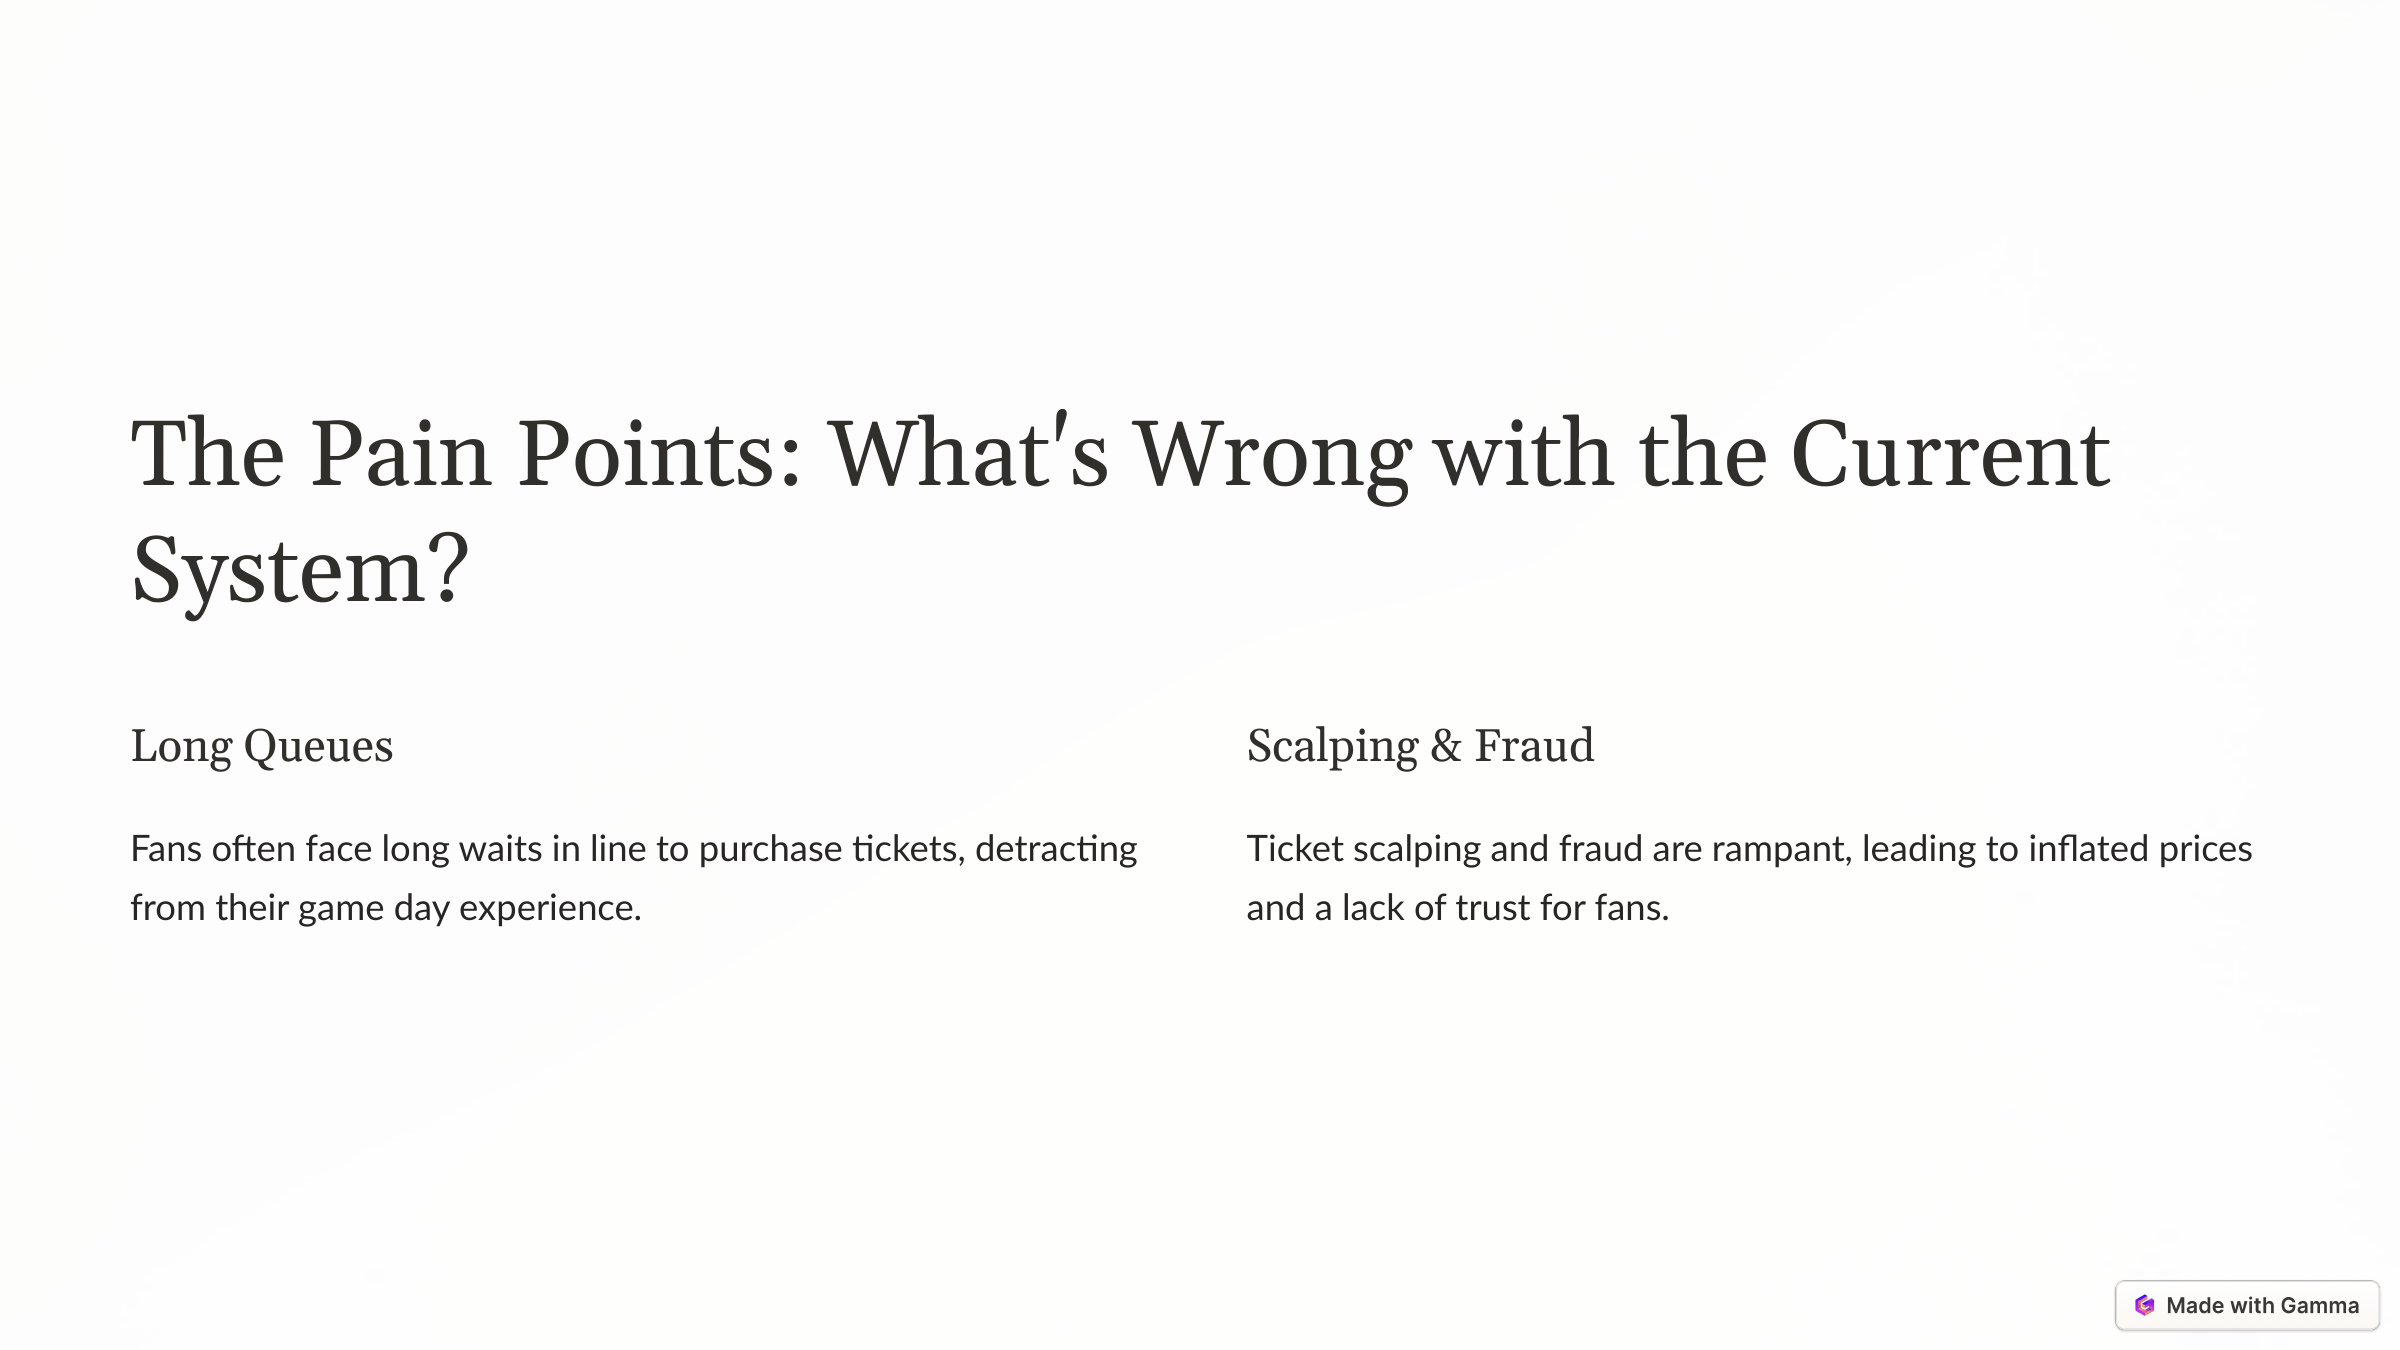

The Pain Points: What's Wrong with the Current System?
Long Queues
Scalping & Fraud
Fans often face long waits in line to purchase tickets, detracting from their game day experience.
Ticket scalping and fraud are rampant, leading to inflated prices and a lack of trust for fans.